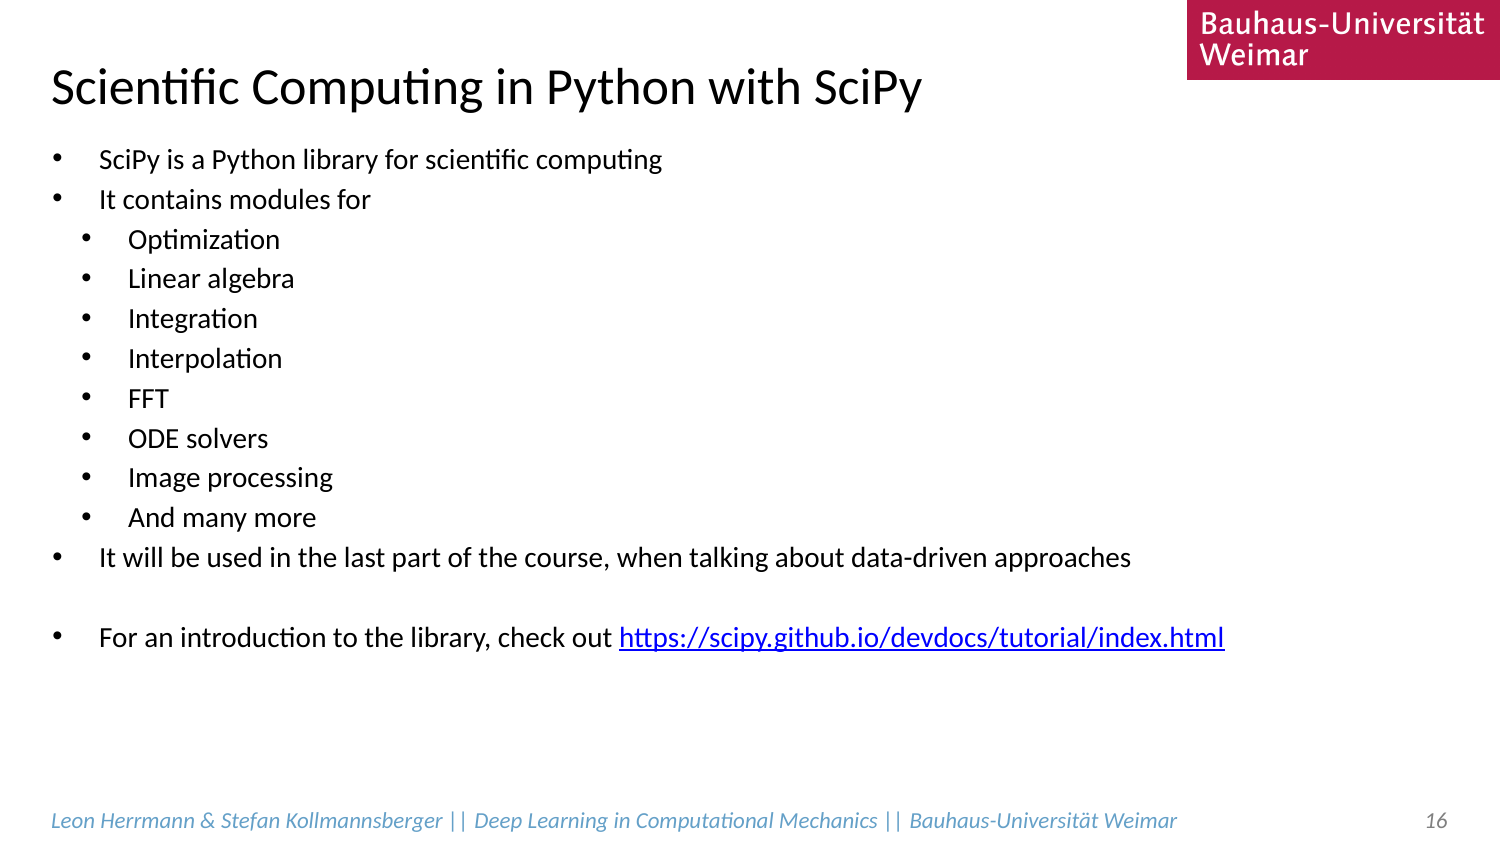

# Scientific Computing in Python with SciPy
SciPy is a Python library for scientific computing
It contains modules for
Optimization
Linear algebra
Integration
Interpolation
FFT
ODE solvers
Image processing
And many more
It will be used in the last part of the course, when talking about data-driven approaches

For an introduction to the library, check out https://scipy.github.io/devdocs/tutorial/index.html

Leon Herrmann & Stefan Kollmannsberger || Deep Learning in Computational Mechanics || Bauhaus-Universität Weimar
16